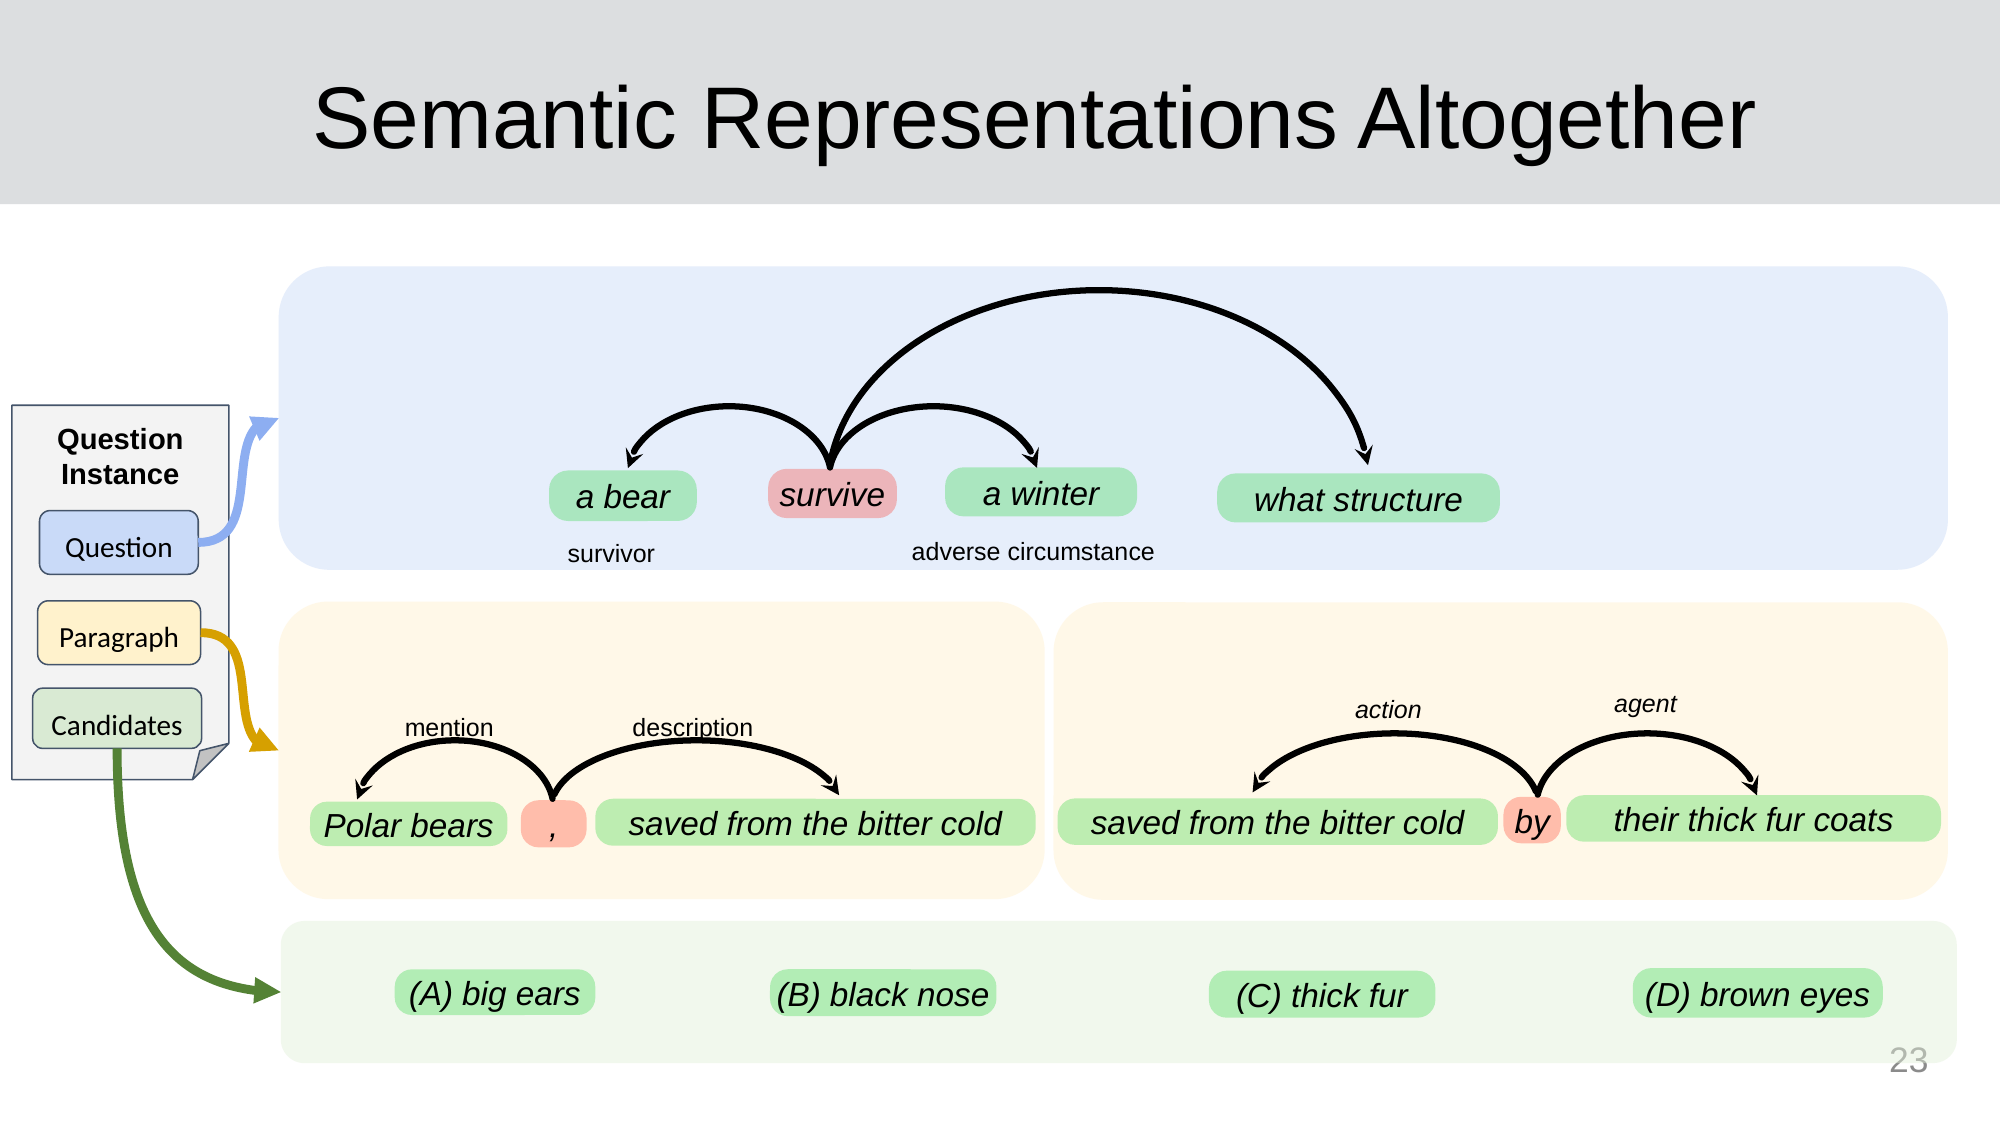

# Semantic Representations Altogether

a winter
survive
a bear
what structure
adverse circumstance
survivor
Question Instance

Question
Paragraph

agent
action

their thick fur coats
by
saved from the bitter cold
Candidates
mention
description

saved from the bitter cold
,
Polar bears

(D) brown eyes
(B) black nose
(A) big ears
(C) thick fur
23